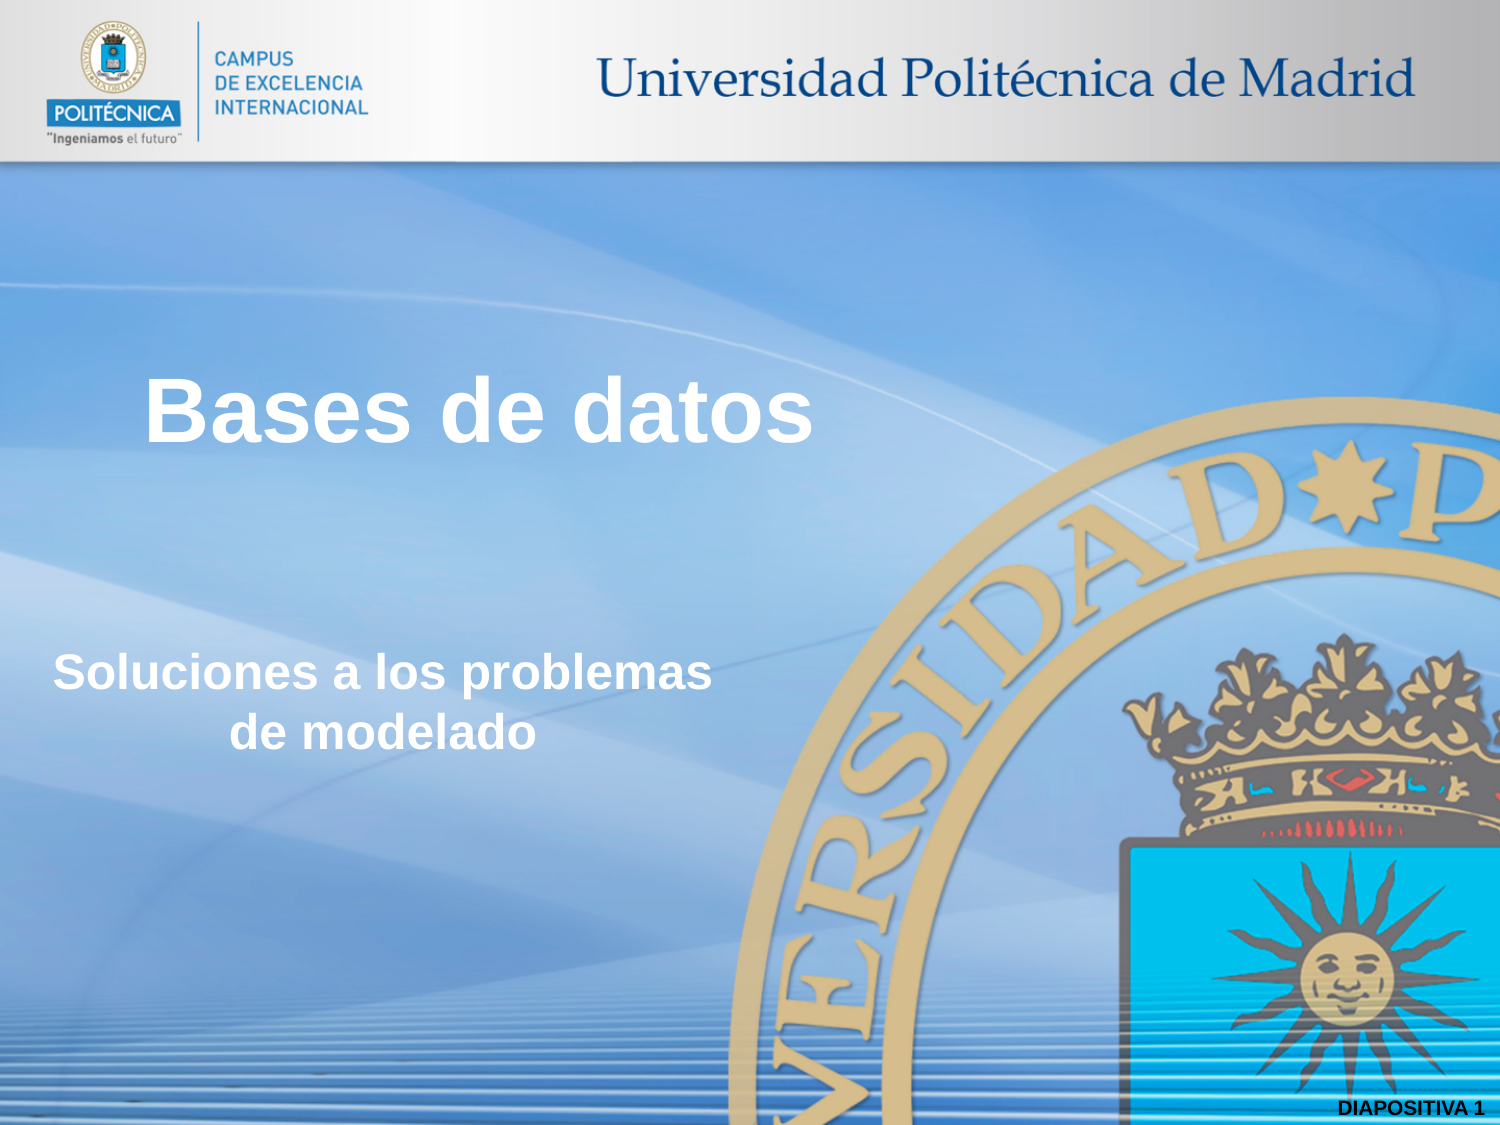

# Bases de datos
Soluciones a los problemas de modelado
DIAPOSITIVA 1